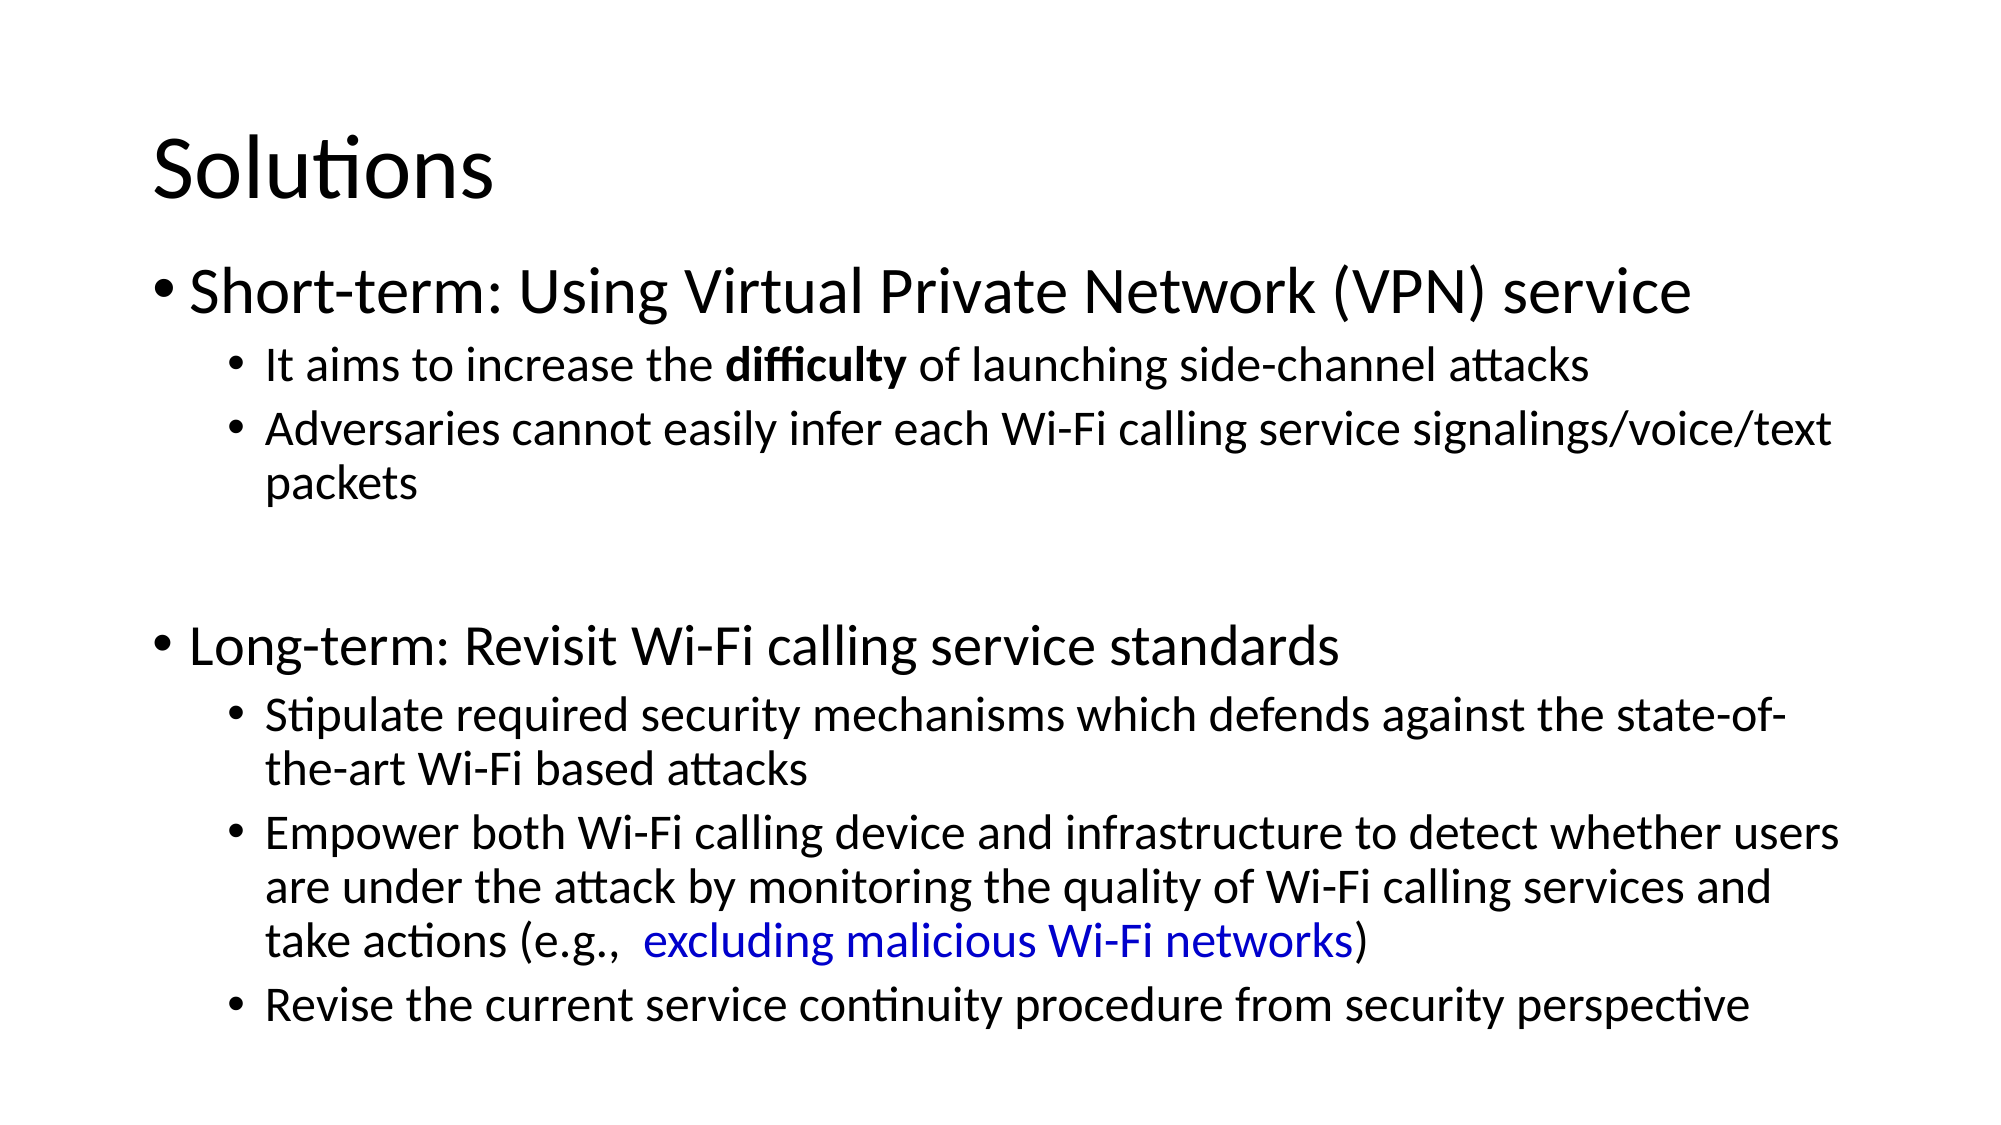

# Solutions
Short-term: Using Virtual Private Network (VPN) service
It aims to increase the difficulty of launching side-channel attacks
Adversaries cannot easily infer each Wi-Fi calling service signalings/voice/text packets

Long-term: Revisit Wi-Fi calling service standards
Stipulate required security mechanisms which defends against the state-of-the-art Wi-Fi based attacks
Empower both Wi-Fi calling device and infrastructure to detect whether users are under the attack by monitoring the quality of Wi-Fi calling services and take actions (e.g.,  excluding malicious Wi-Fi networks)
Revise the current service continuity procedure from security perspective